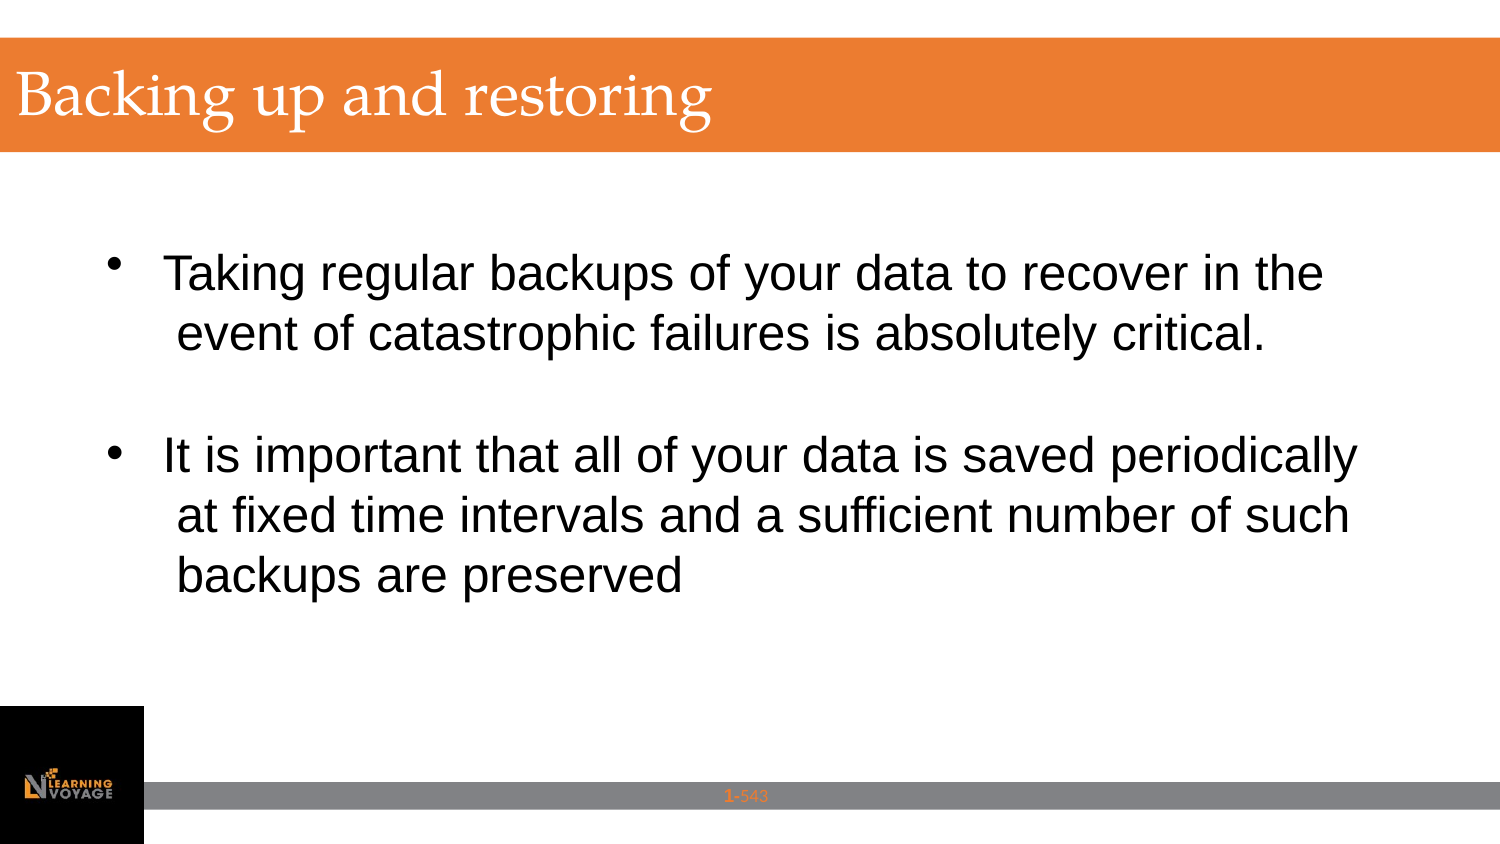

# Backing up and restoring
Taking regular backups of your data to recover in the  event of catastrophic failures is absolutely critical.

It is important that all of your data is saved periodically  at fixed time intervals and a sufficient number of such  backups are preserved
1-543